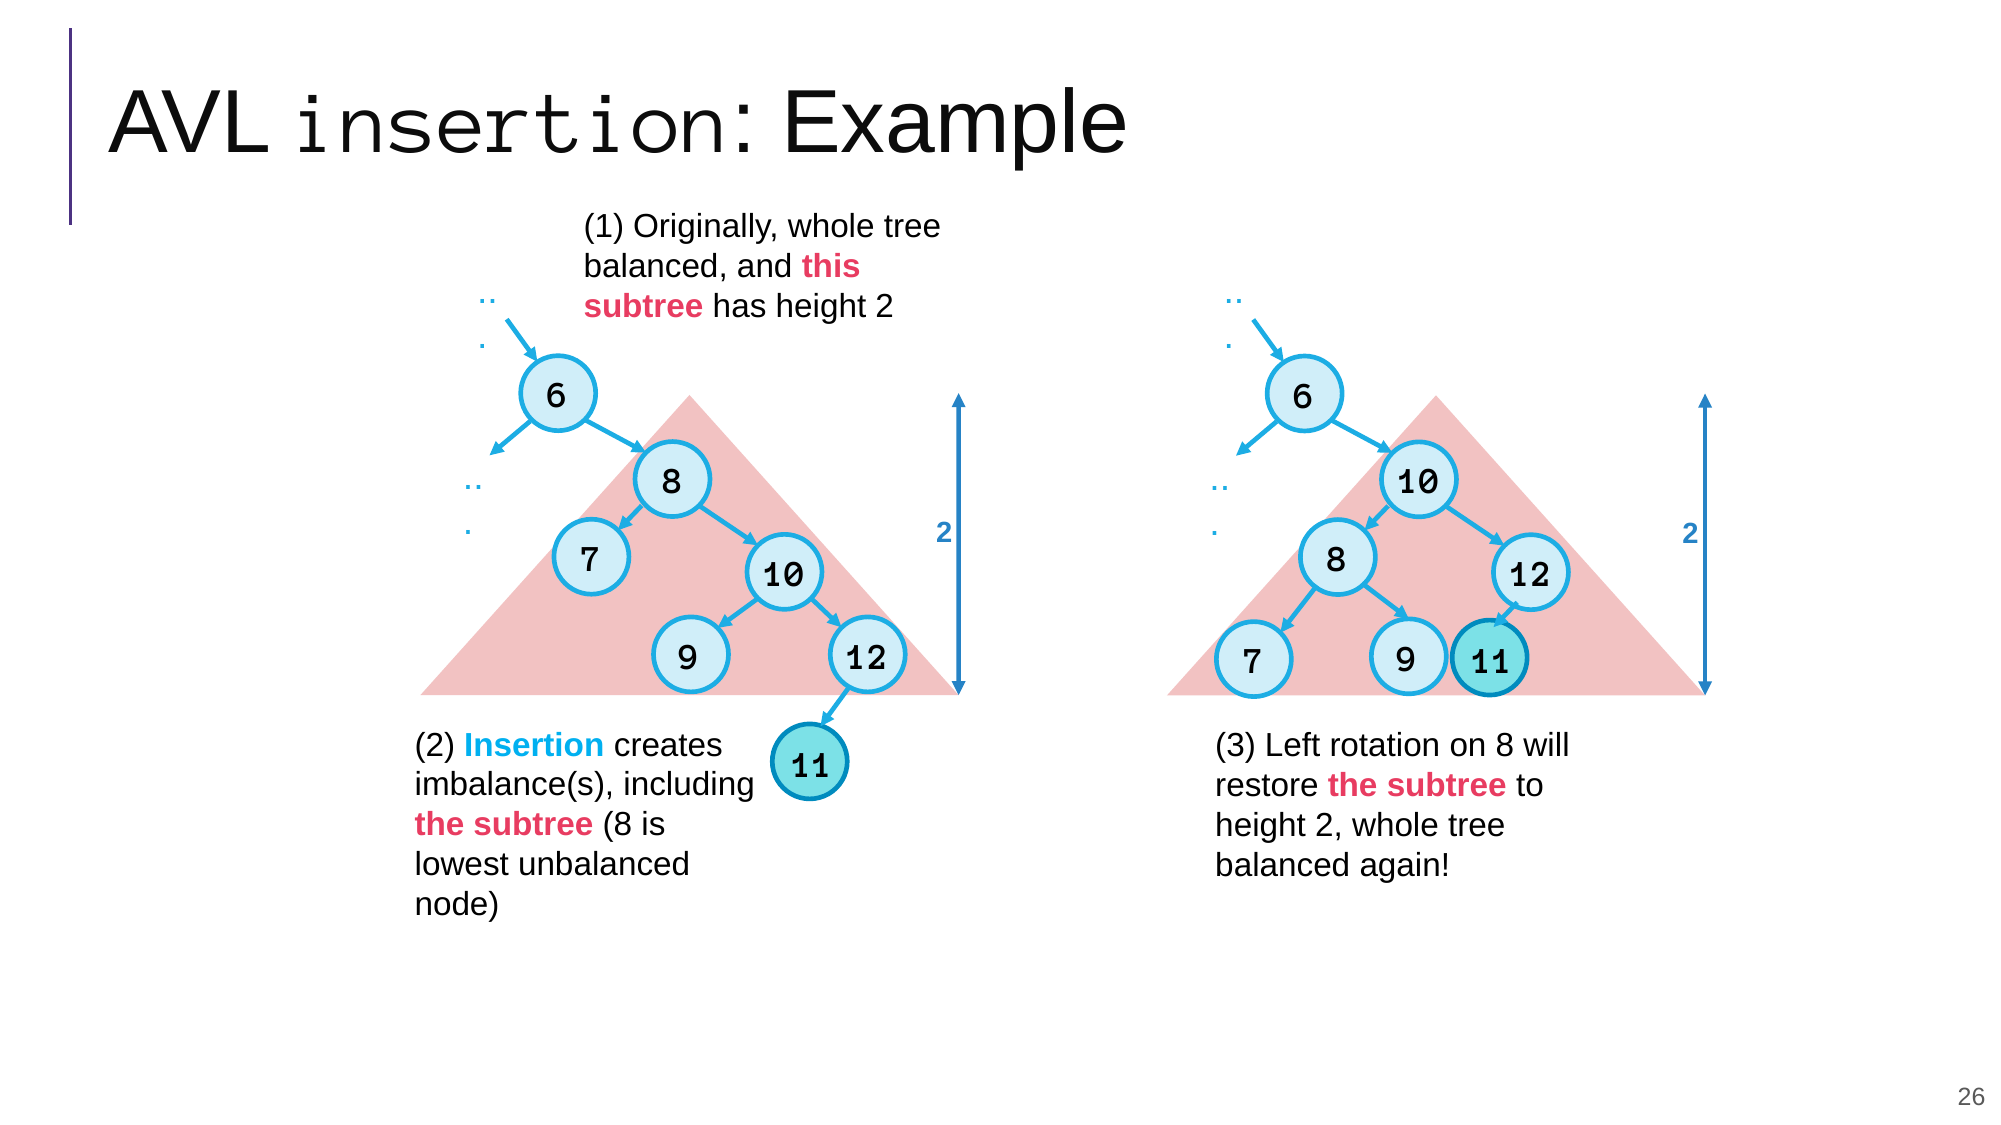

# AVL insertion: Example
(1) Originally, whole tree balanced, and this subtree has height 2
...
...

6

6

8

10
...
...
2
2

7

8

10

12

9

12

9

11

7
(2) Insertion creates imbalance(s), including the subtree (8 is lowest unbalanced node)
(3) Left rotation on 8 will restore the subtree to height 2, whole tree balanced again!

11